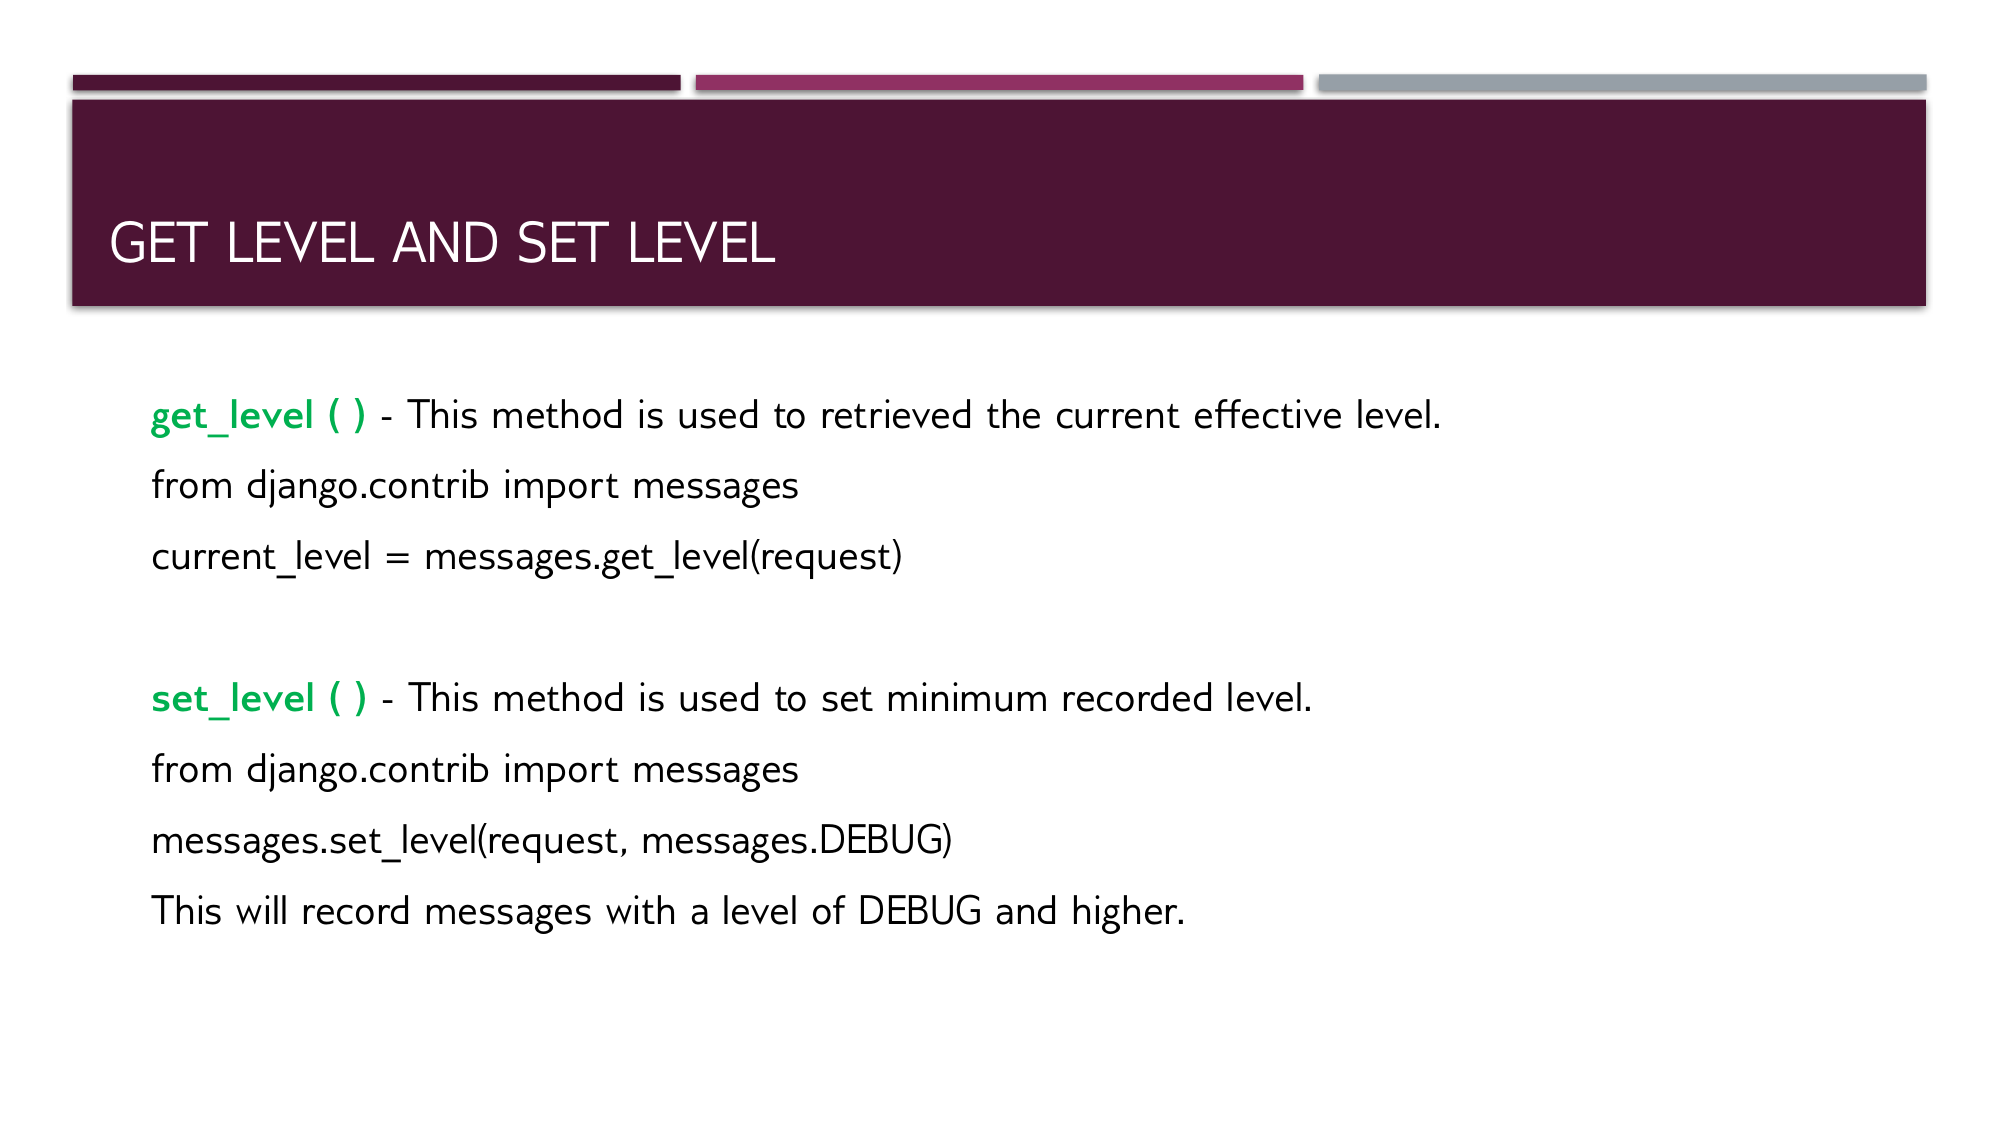

# Get level and set level
get_level ( ) - This method is used to retrieved the current effective level.
from django.contrib import messages
current_level = messages.get_level(request)

set_level ( ) - This method is used to set minimum recorded level.
from django.contrib import messages
messages.set_level(request, messages.DEBUG)
This will record messages with a level of DEBUG and higher.